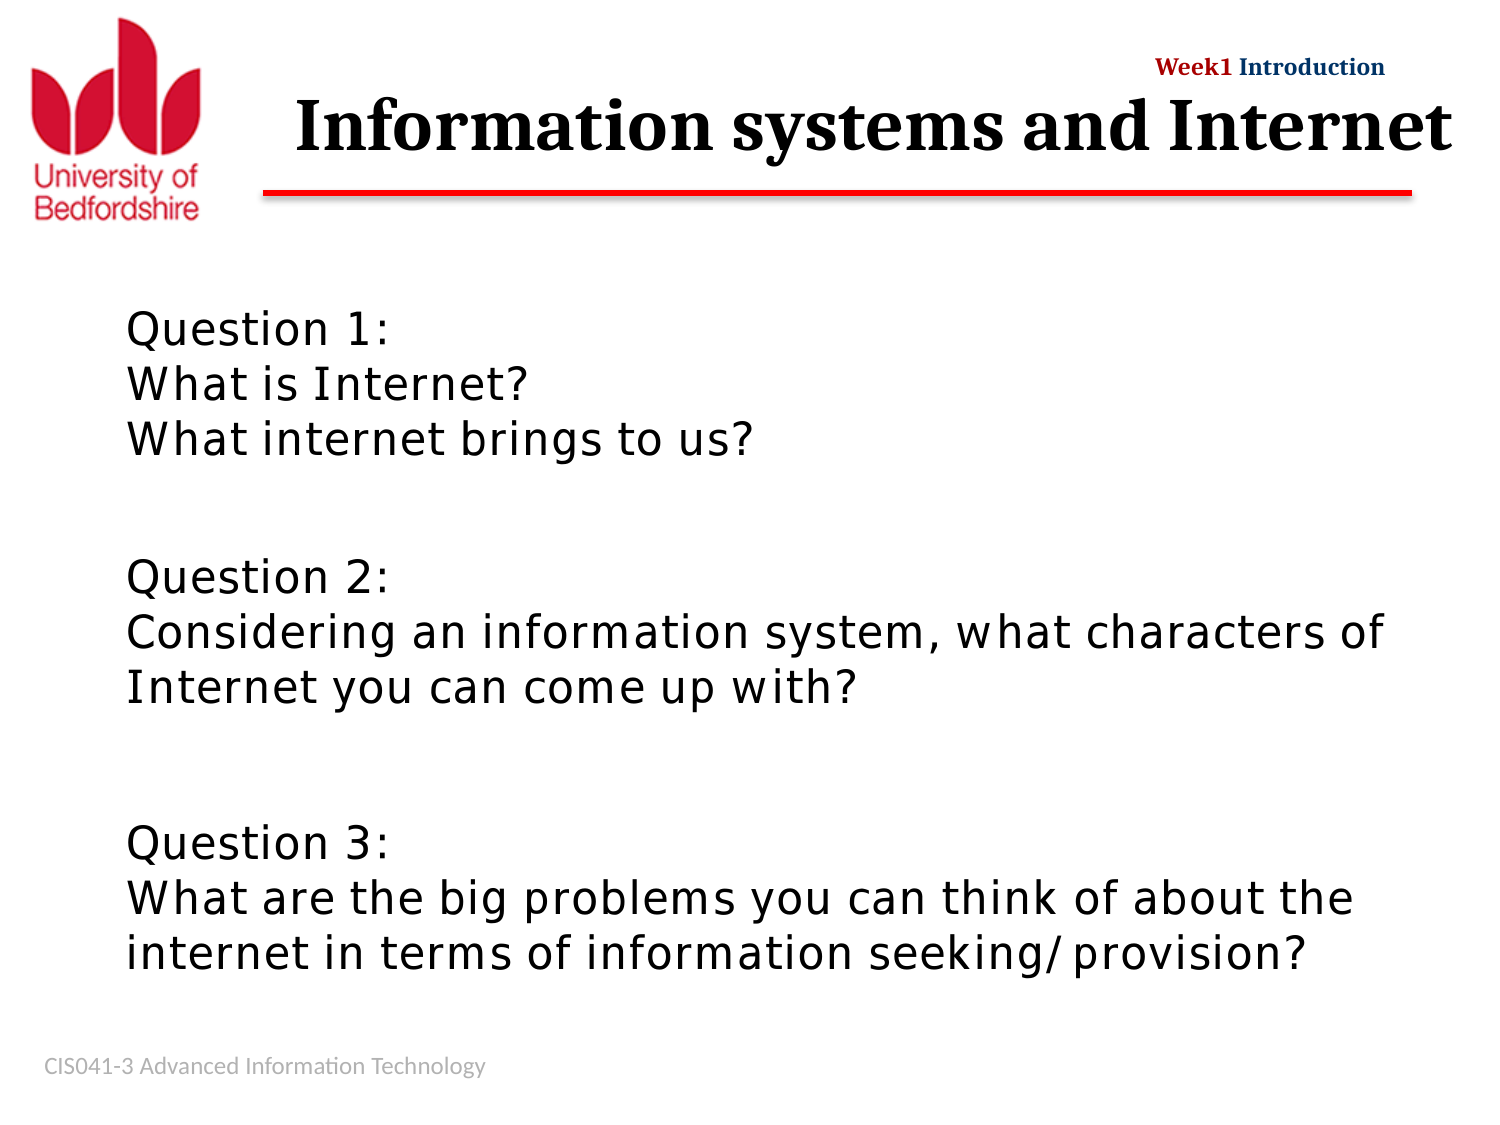

# Information systems and Internet
Question 1:
What is Internet?
What internet brings to us?
Question 2:
Considering an information system, what characters of Internet you can come up with?

Question 3:
What are the big problems you can think of about the internet in terms of information seeking/provision?
CIS041-3 Advanced Information Technology